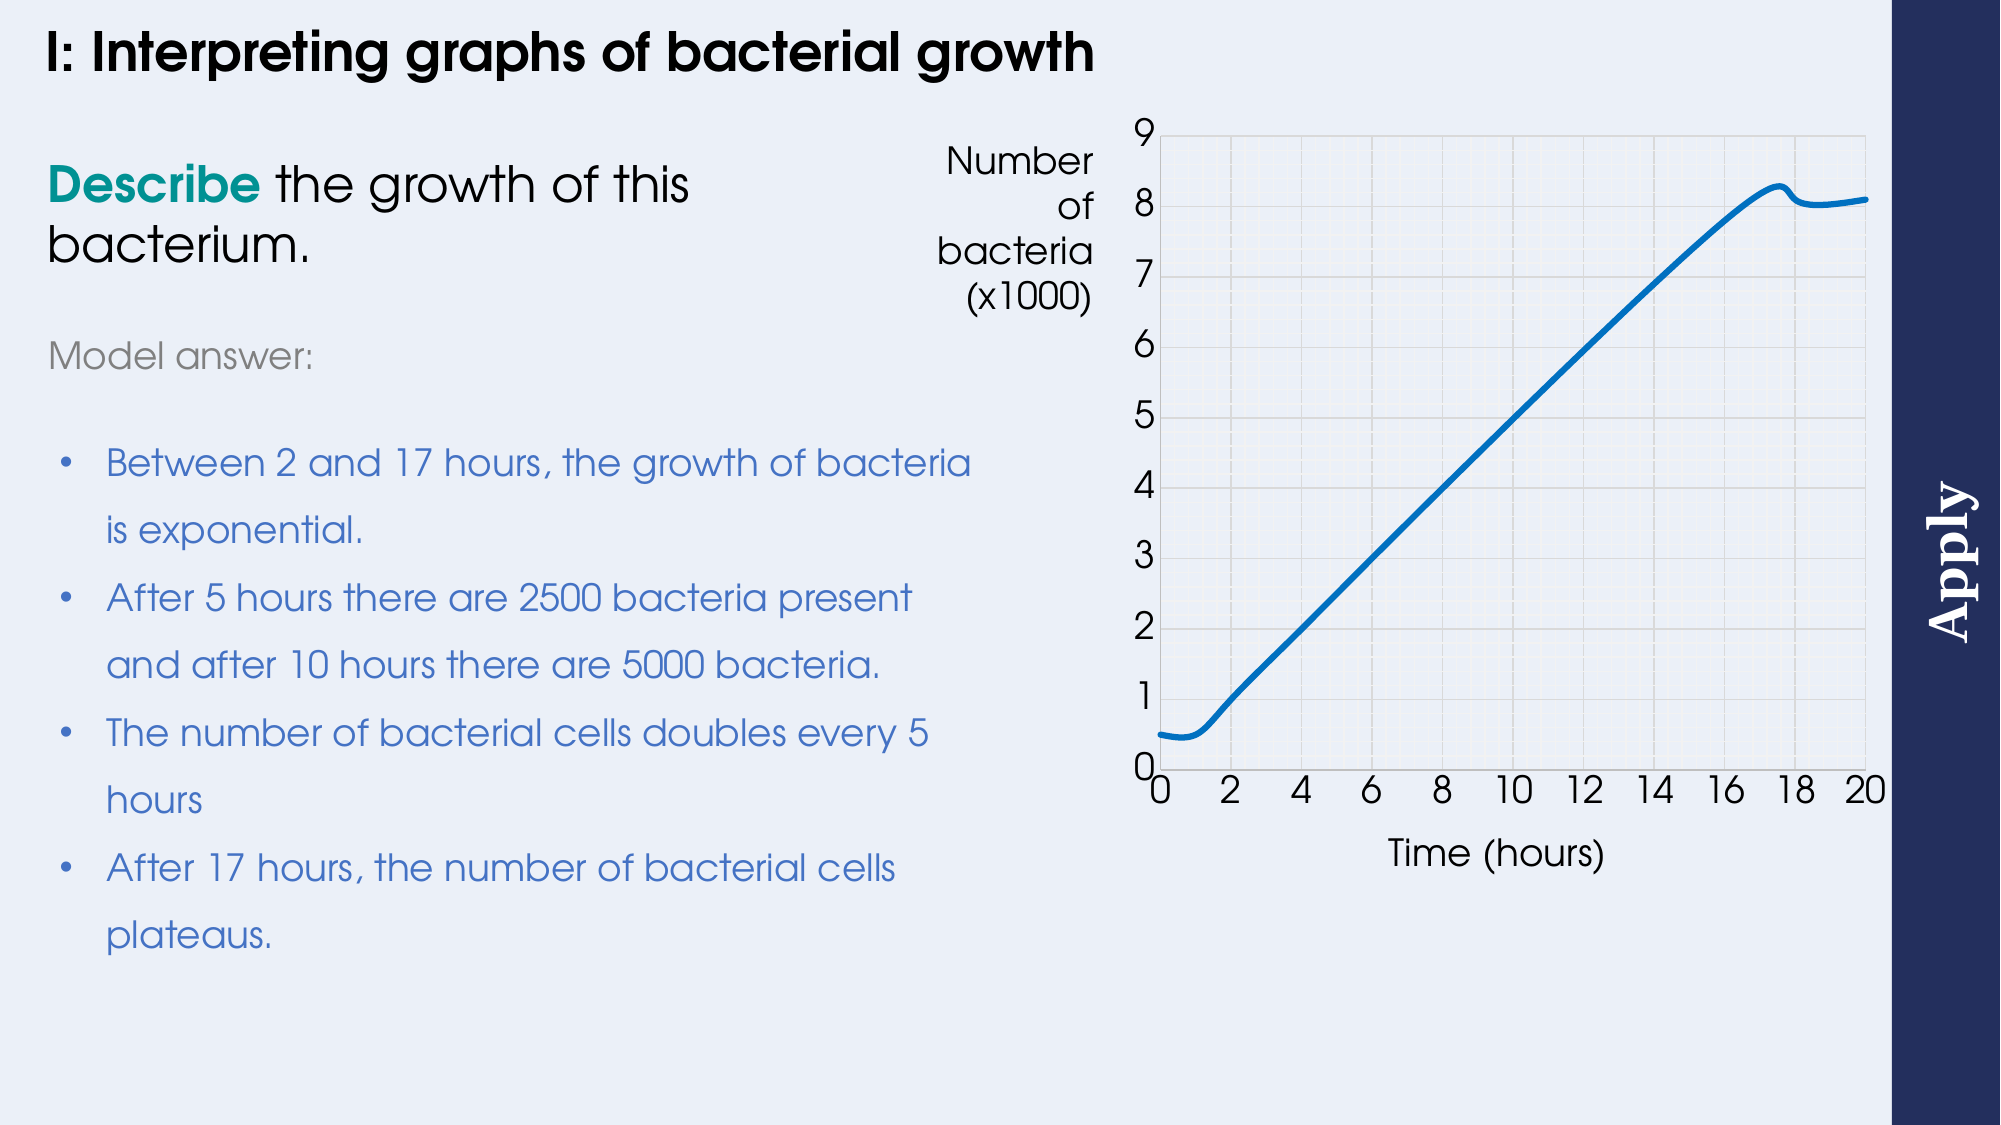

I: Interpreting graphs of bacterial growth

### Chart

| Category |  |
|---|---|
Number of bacteria (x1000)
Describe the growth of this bacterium.
Model answer:
Between 2 and 17 hours, the growth of bacteria is exponential.
After 5 hours there are 2500 bacteria present and after 10 hours there are 5000 bacteria.
The number of bacterial cells doubles every 5 hours
After 17 hours, the number of bacterial cells plateaus.
Time (hours)